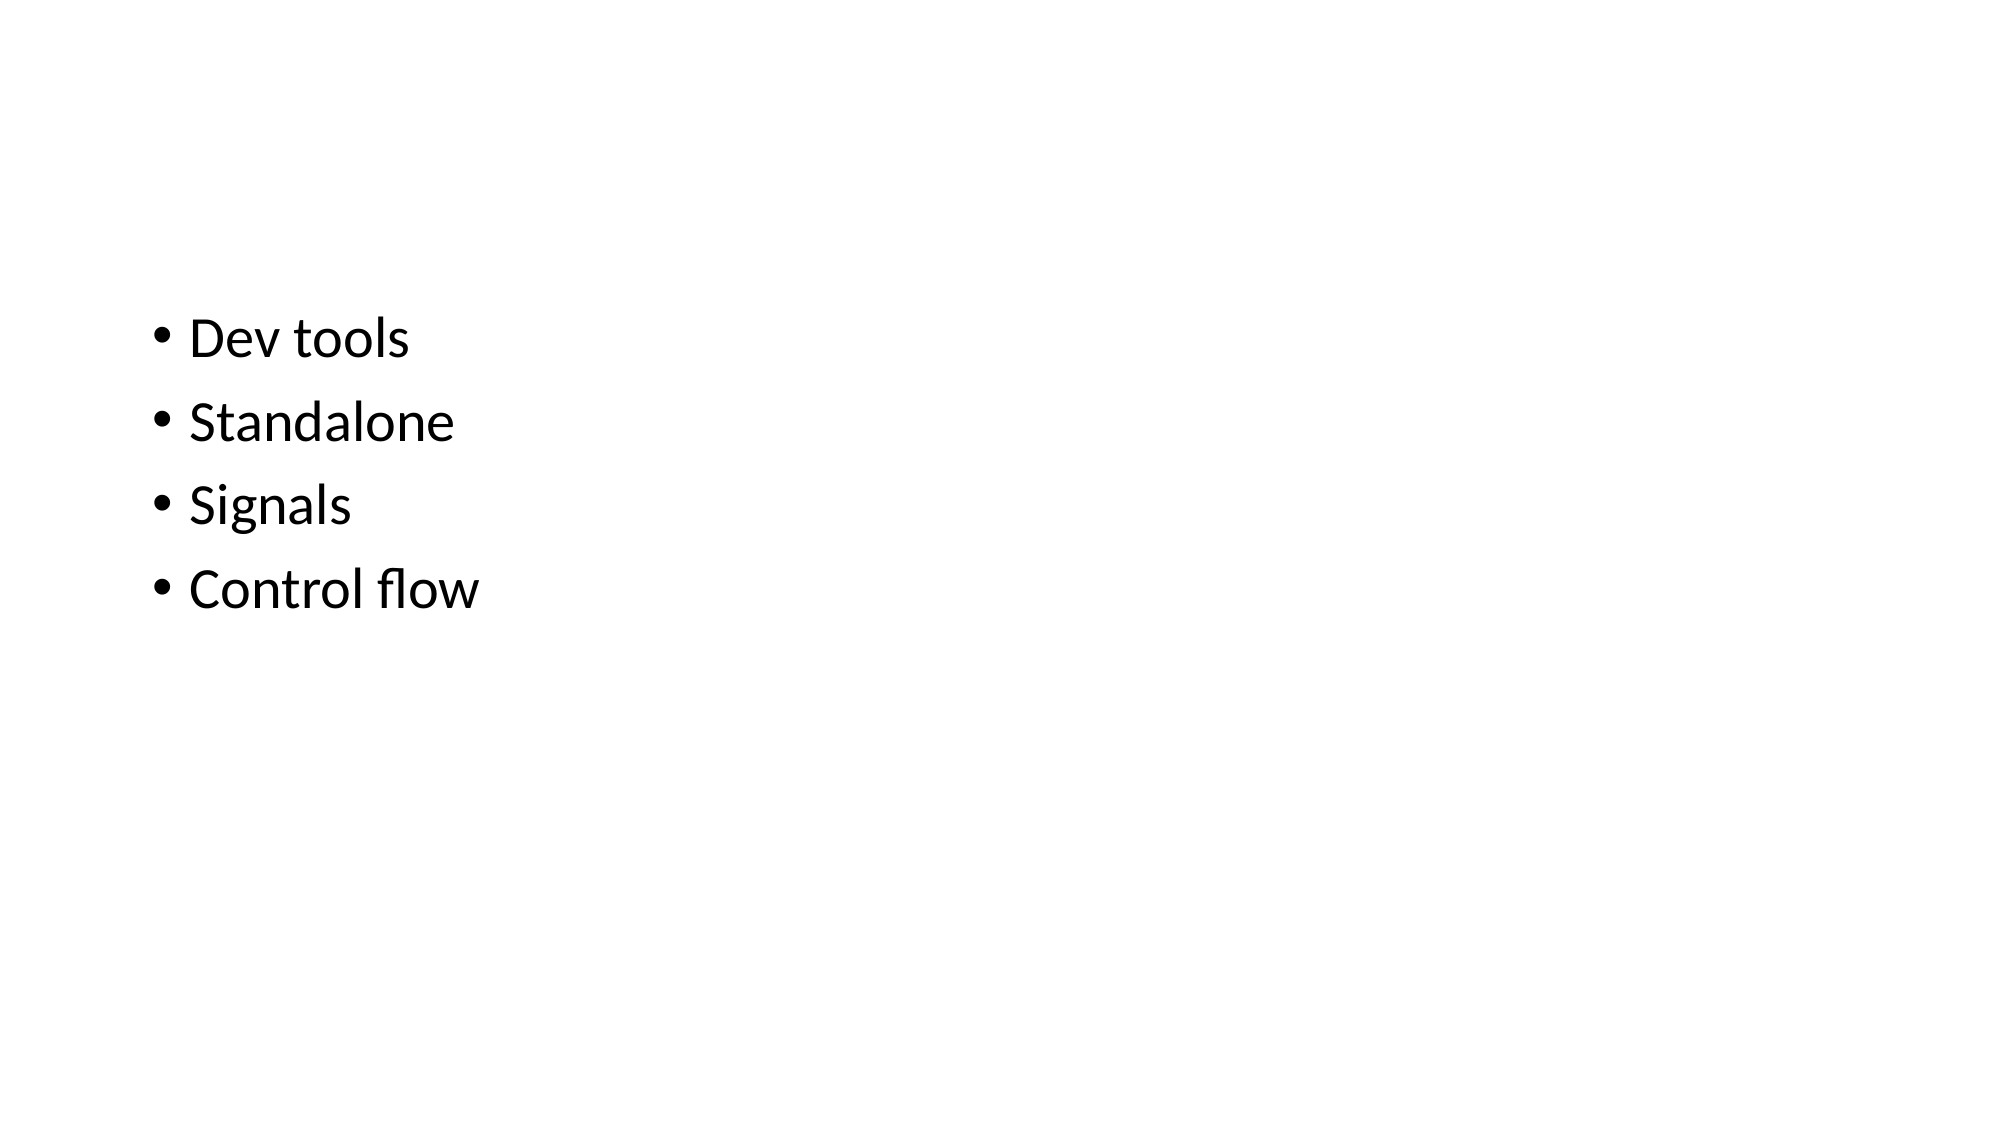

#
Dev tools
Standalone
Signals
Control flow